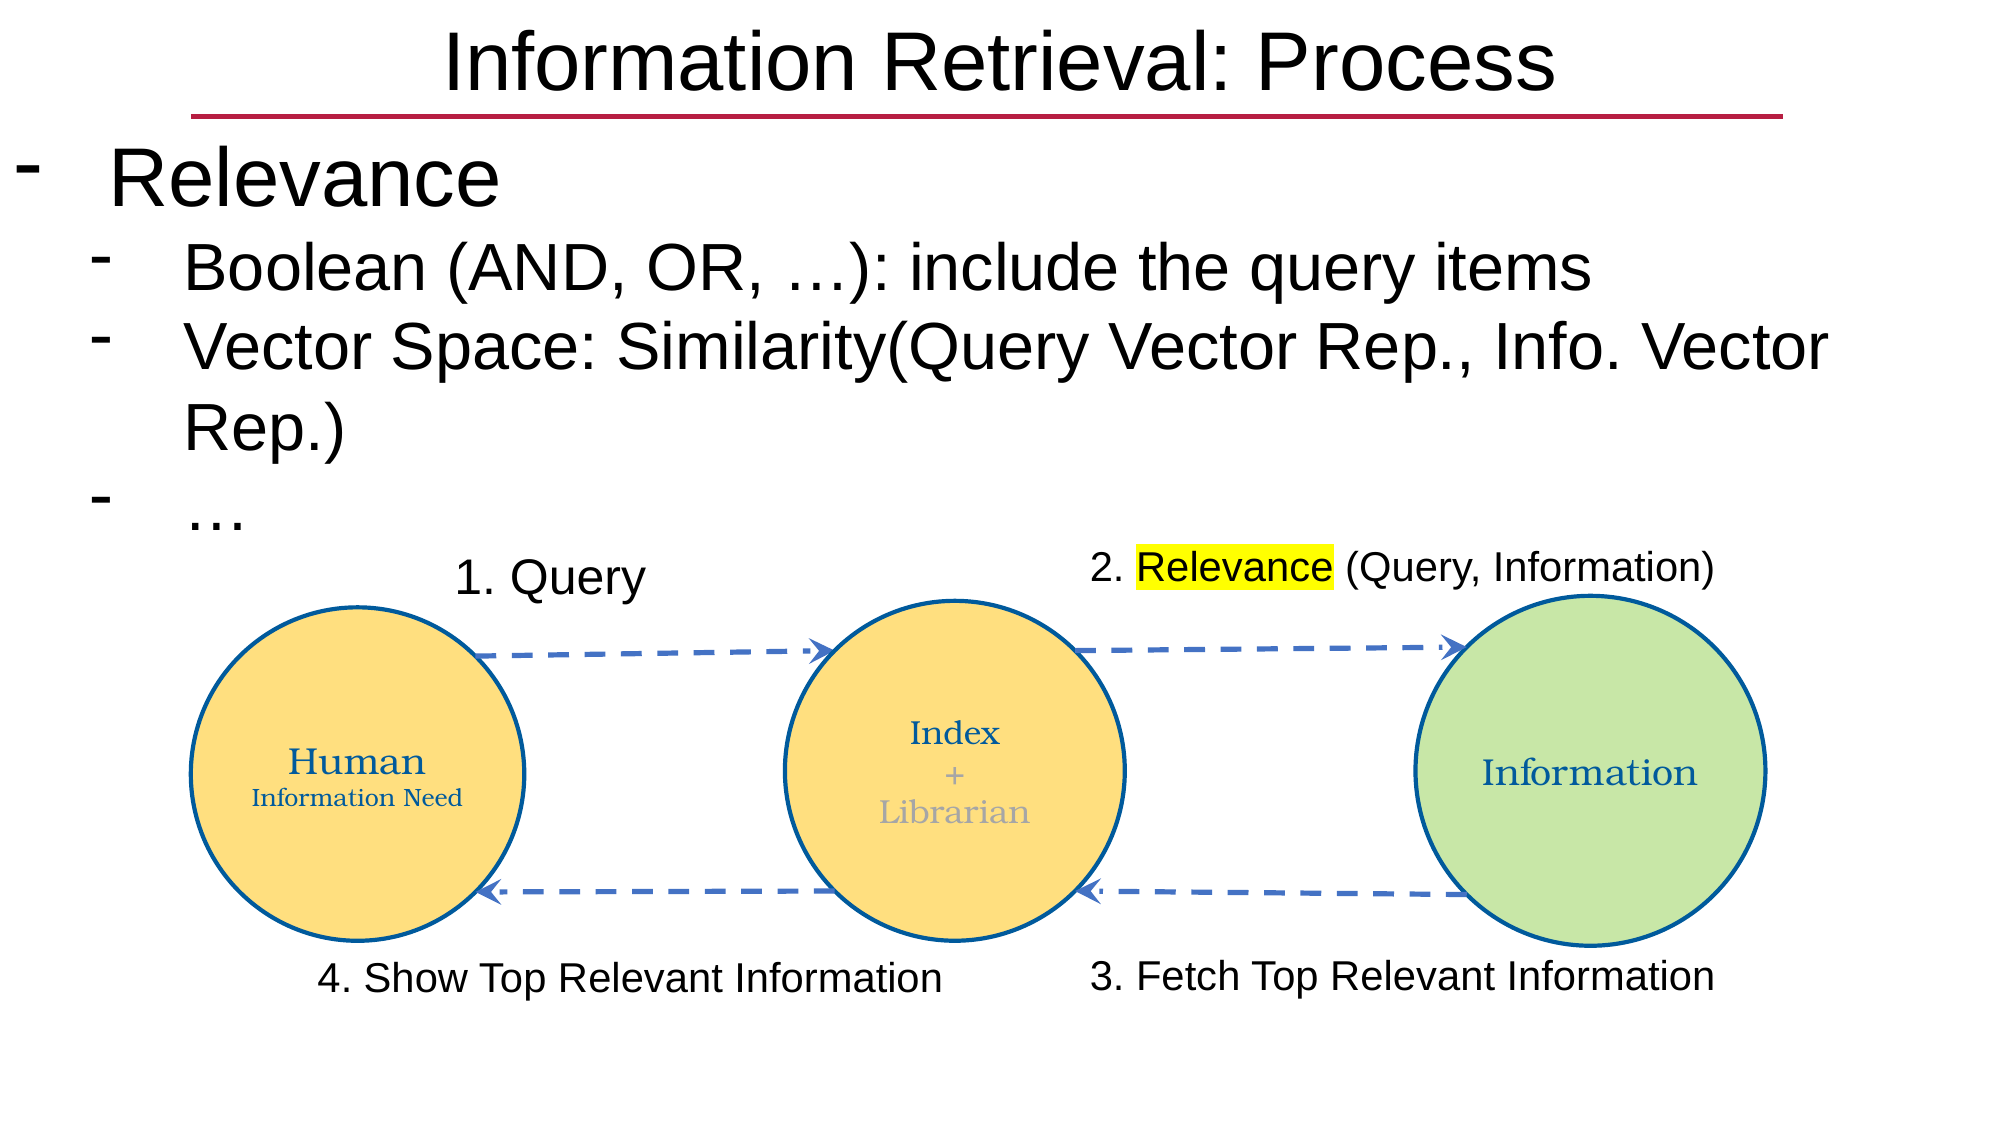

Information Retrieval: Process

Relevance
Boolean (AND, OR, …): include the query items
Vector Space: Similarity(Query Vector Rep., Info. Vector Rep.)
…
2. Relevance (Query, Information)
1. Query
Information
Index
+
Librarian
Human
Information Need
3. Fetch Top Relevant Information
4. Show Top Relevant Information